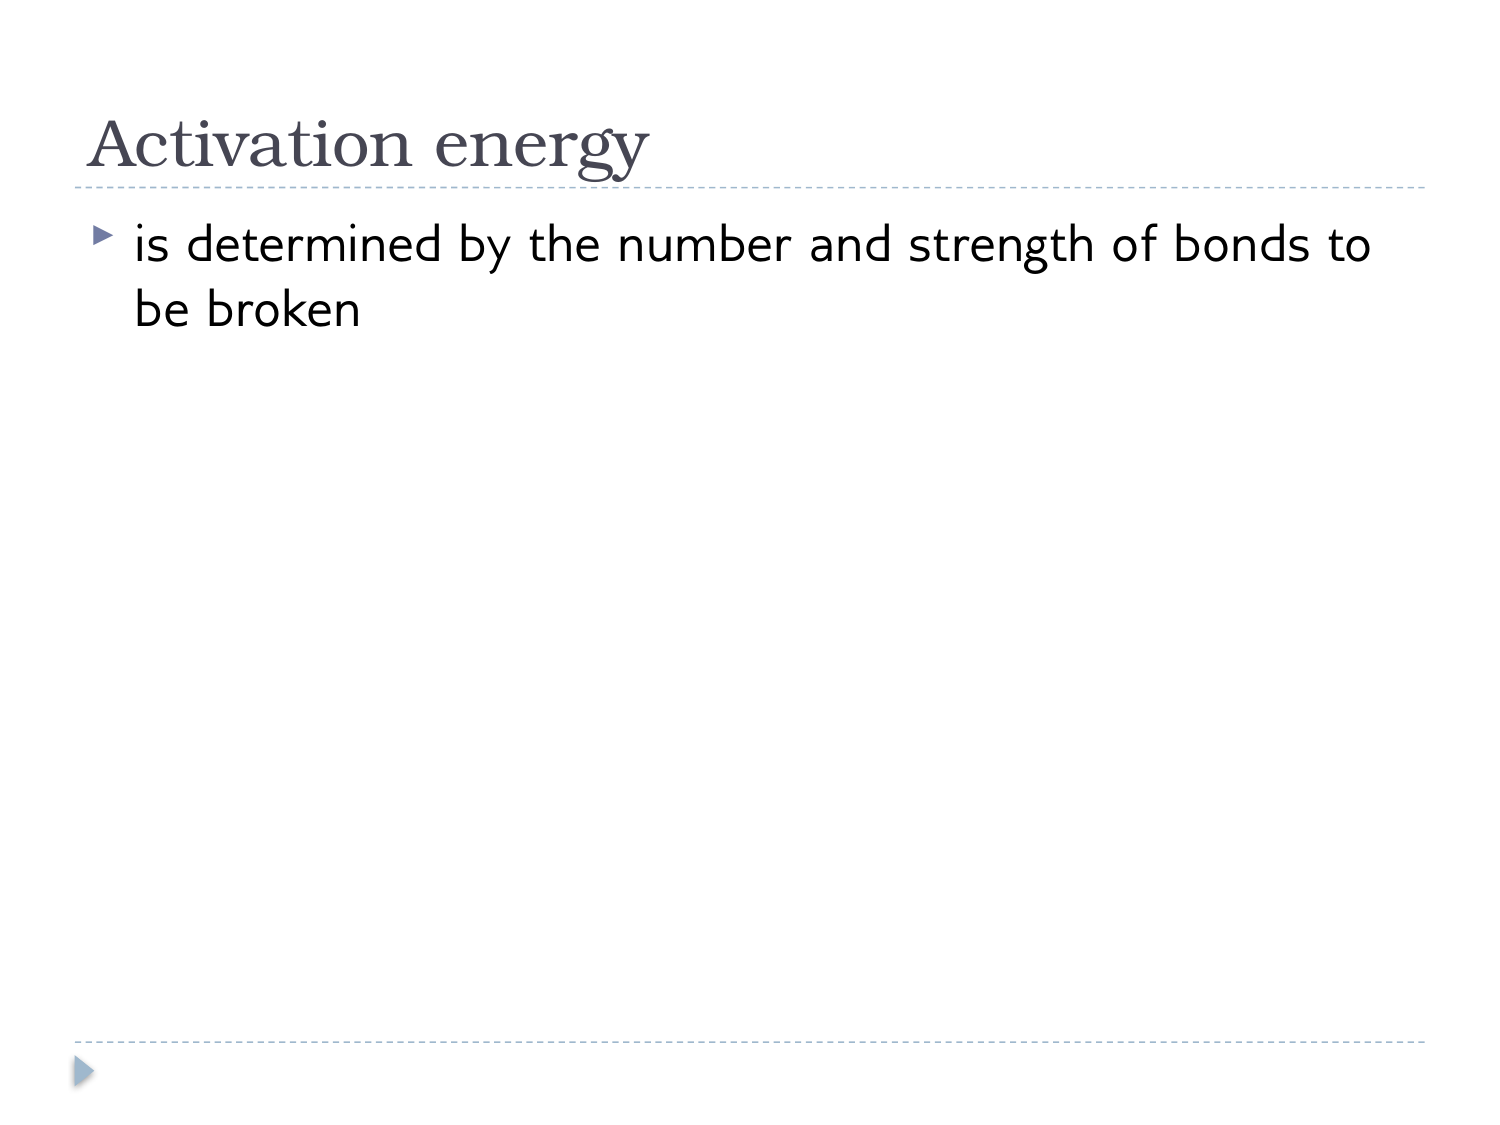

# Activation energy
is determined by the number and strength of bonds to be broken